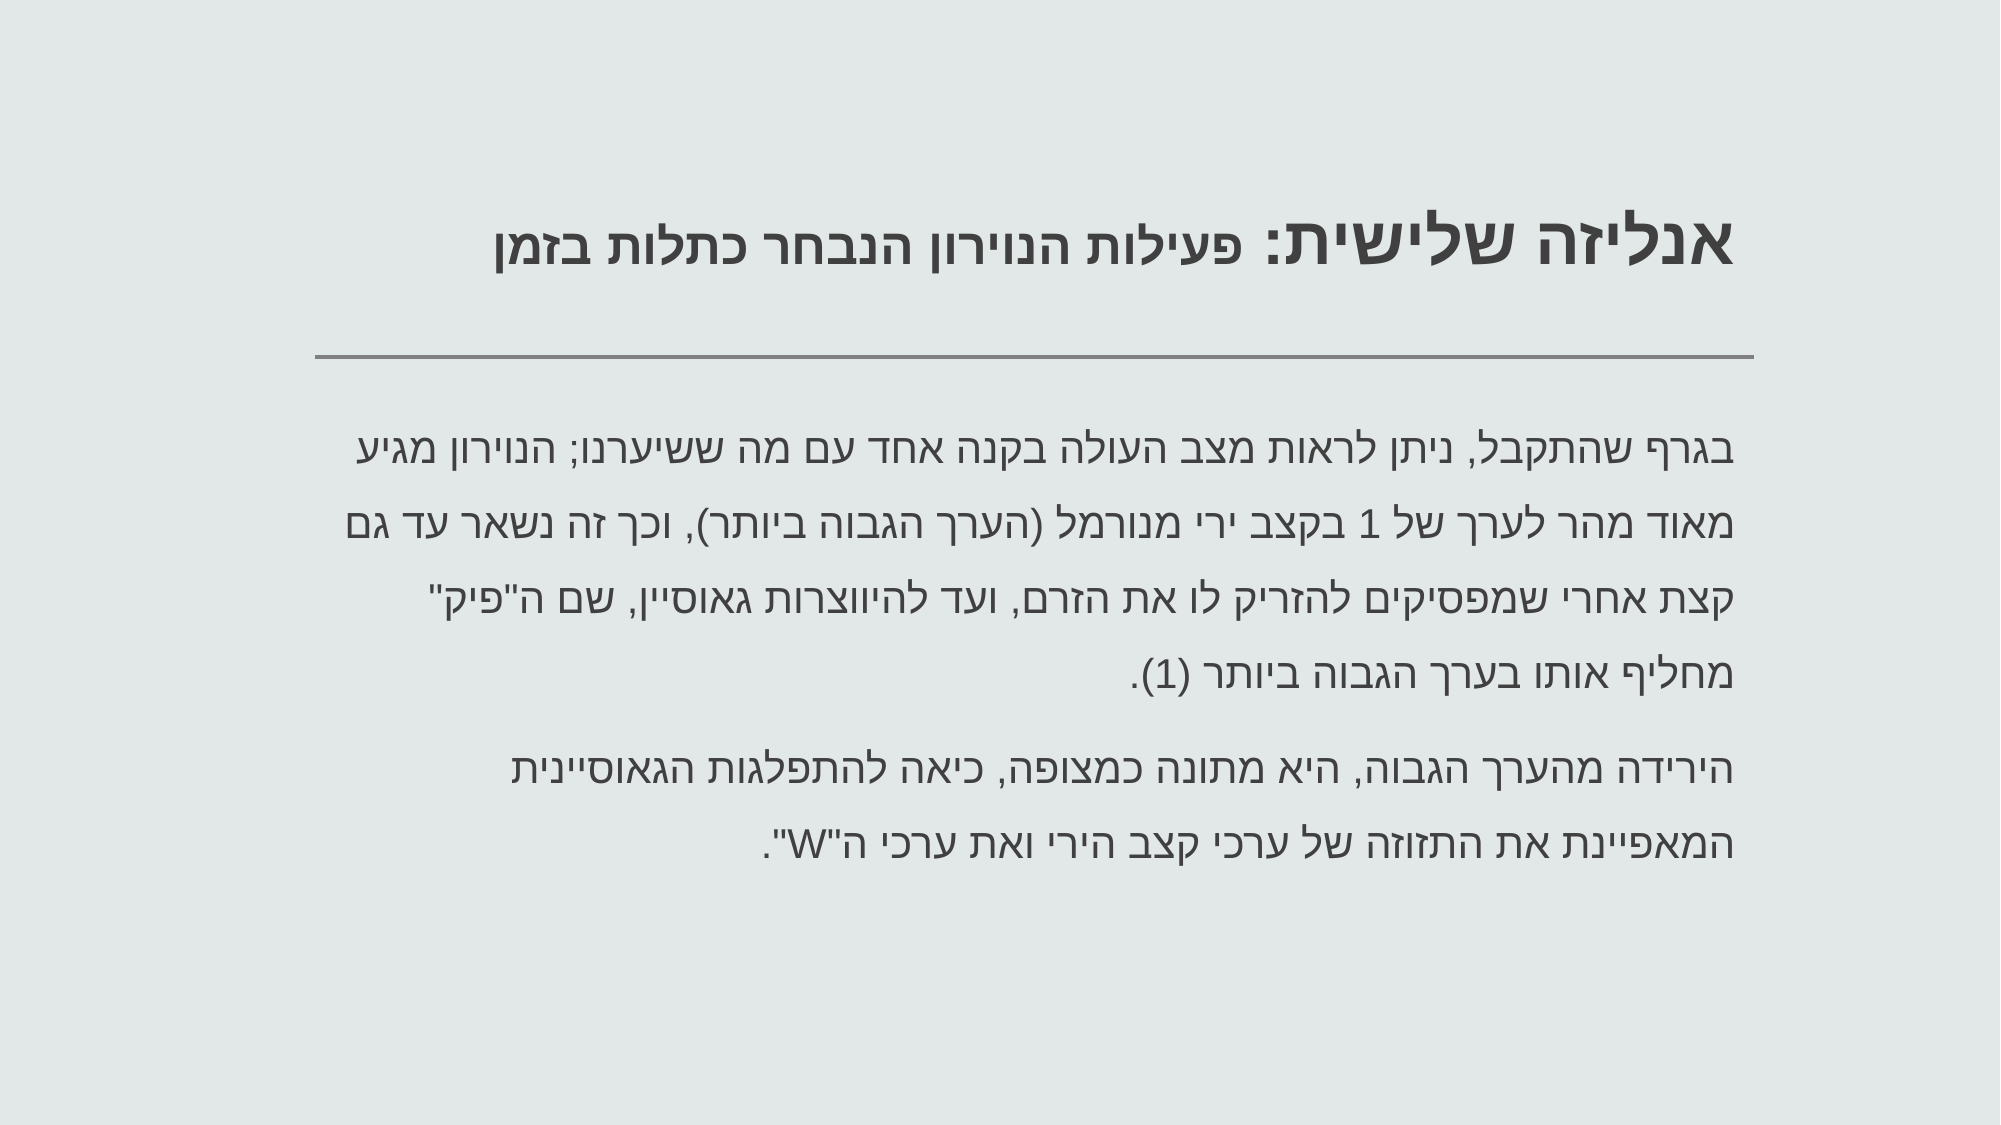

# אנליזה שלישית: פעילות הנוירון הנבחר כתלות בזמן
בגרף שהתקבל, ניתן לראות מצב העולה בקנה אחד עם מה ששיערנו; הנוירון מגיע מאוד מהר לערך של 1 בקצב ירי מנורמל (הערך הגבוה ביותר), וכך זה נשאר עד גם קצת אחרי שמפסיקים להזריק לו את הזרם, ועד להיווצרות גאוסיין, שם ה"פיק" מחליף אותו בערך הגבוה ביותר (1).
הירידה מהערך הגבוה, היא מתונה כמצופה, כיאה להתפלגות הגאוסיינית המאפיינת את התזוזה של ערכי קצב הירי ואת ערכי ה"W".